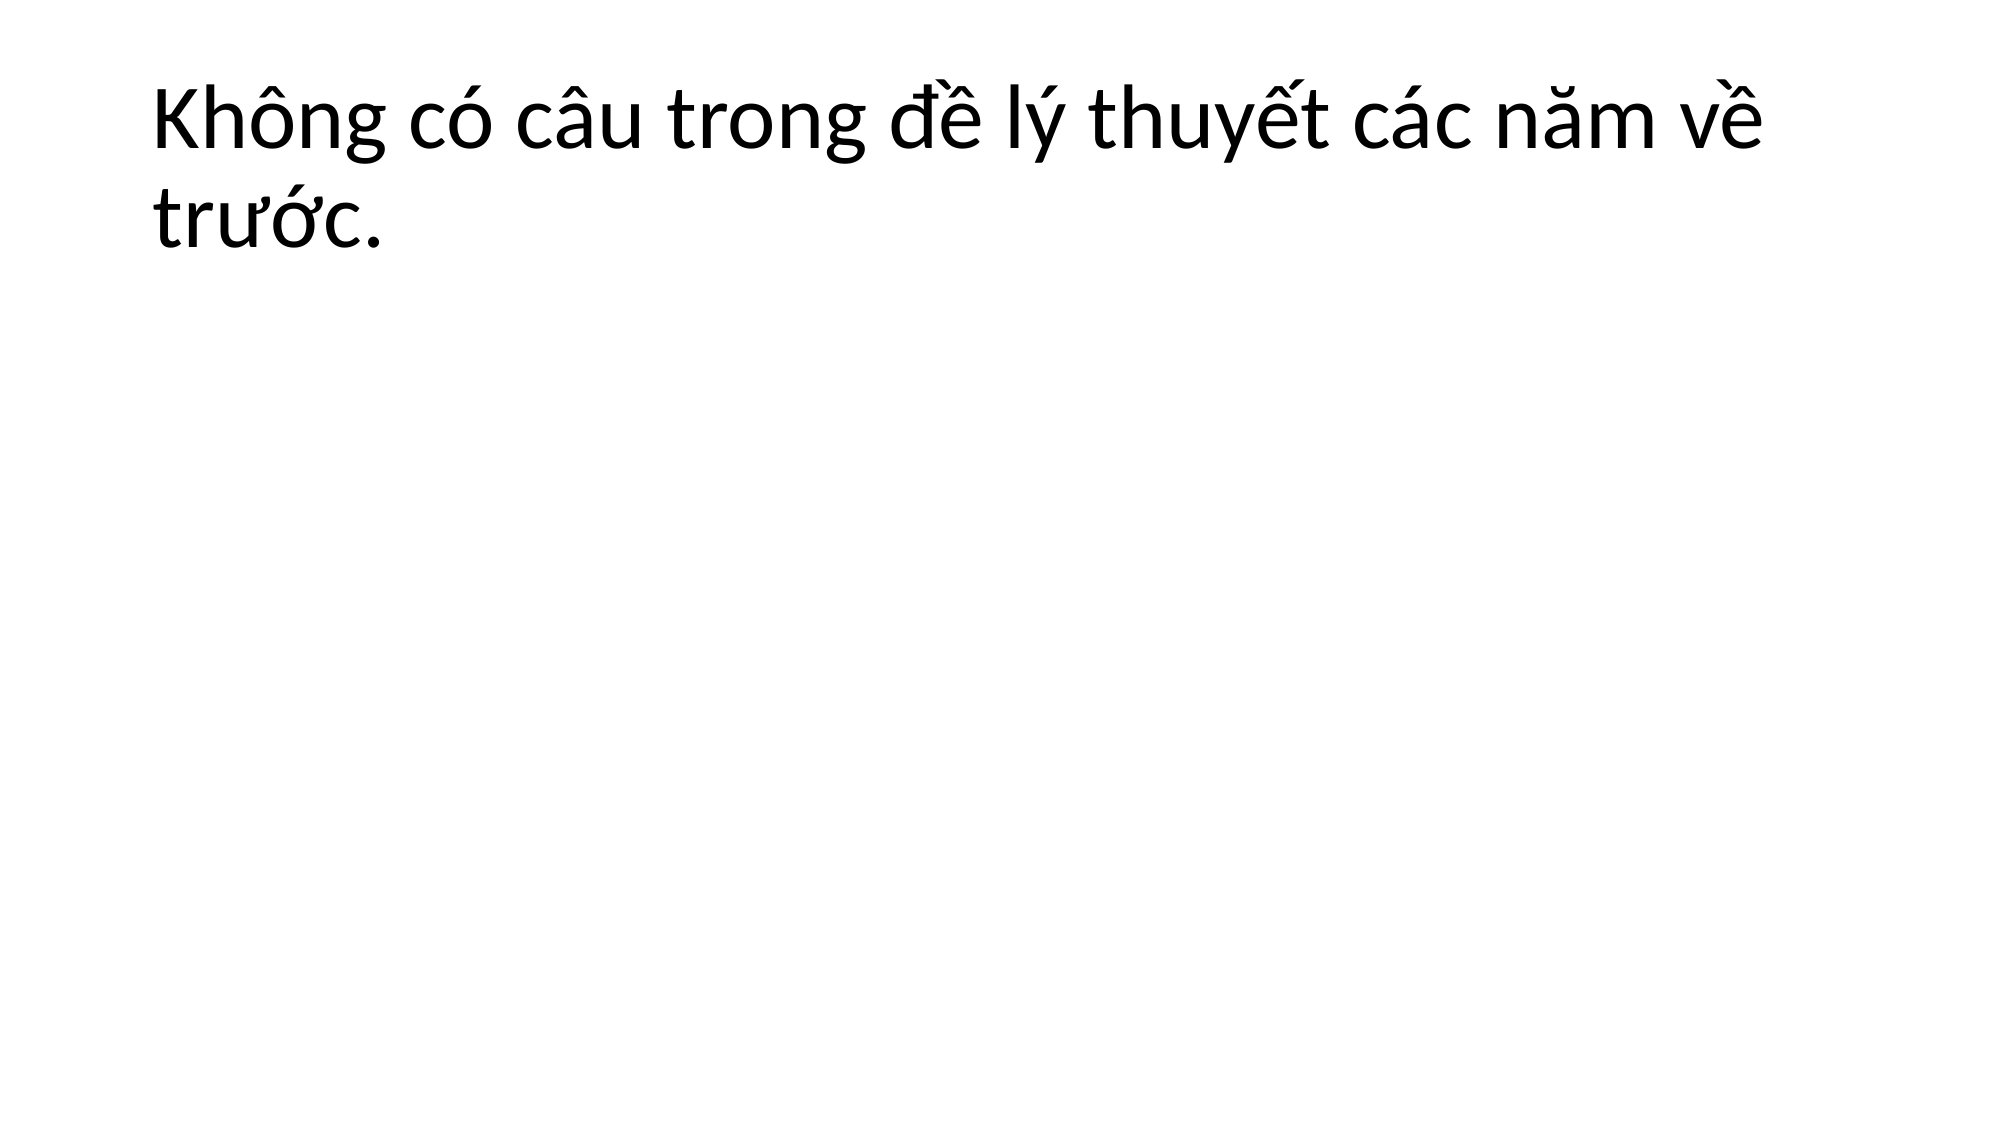

# Không có câu trong đề lý thuyết các năm về trước.